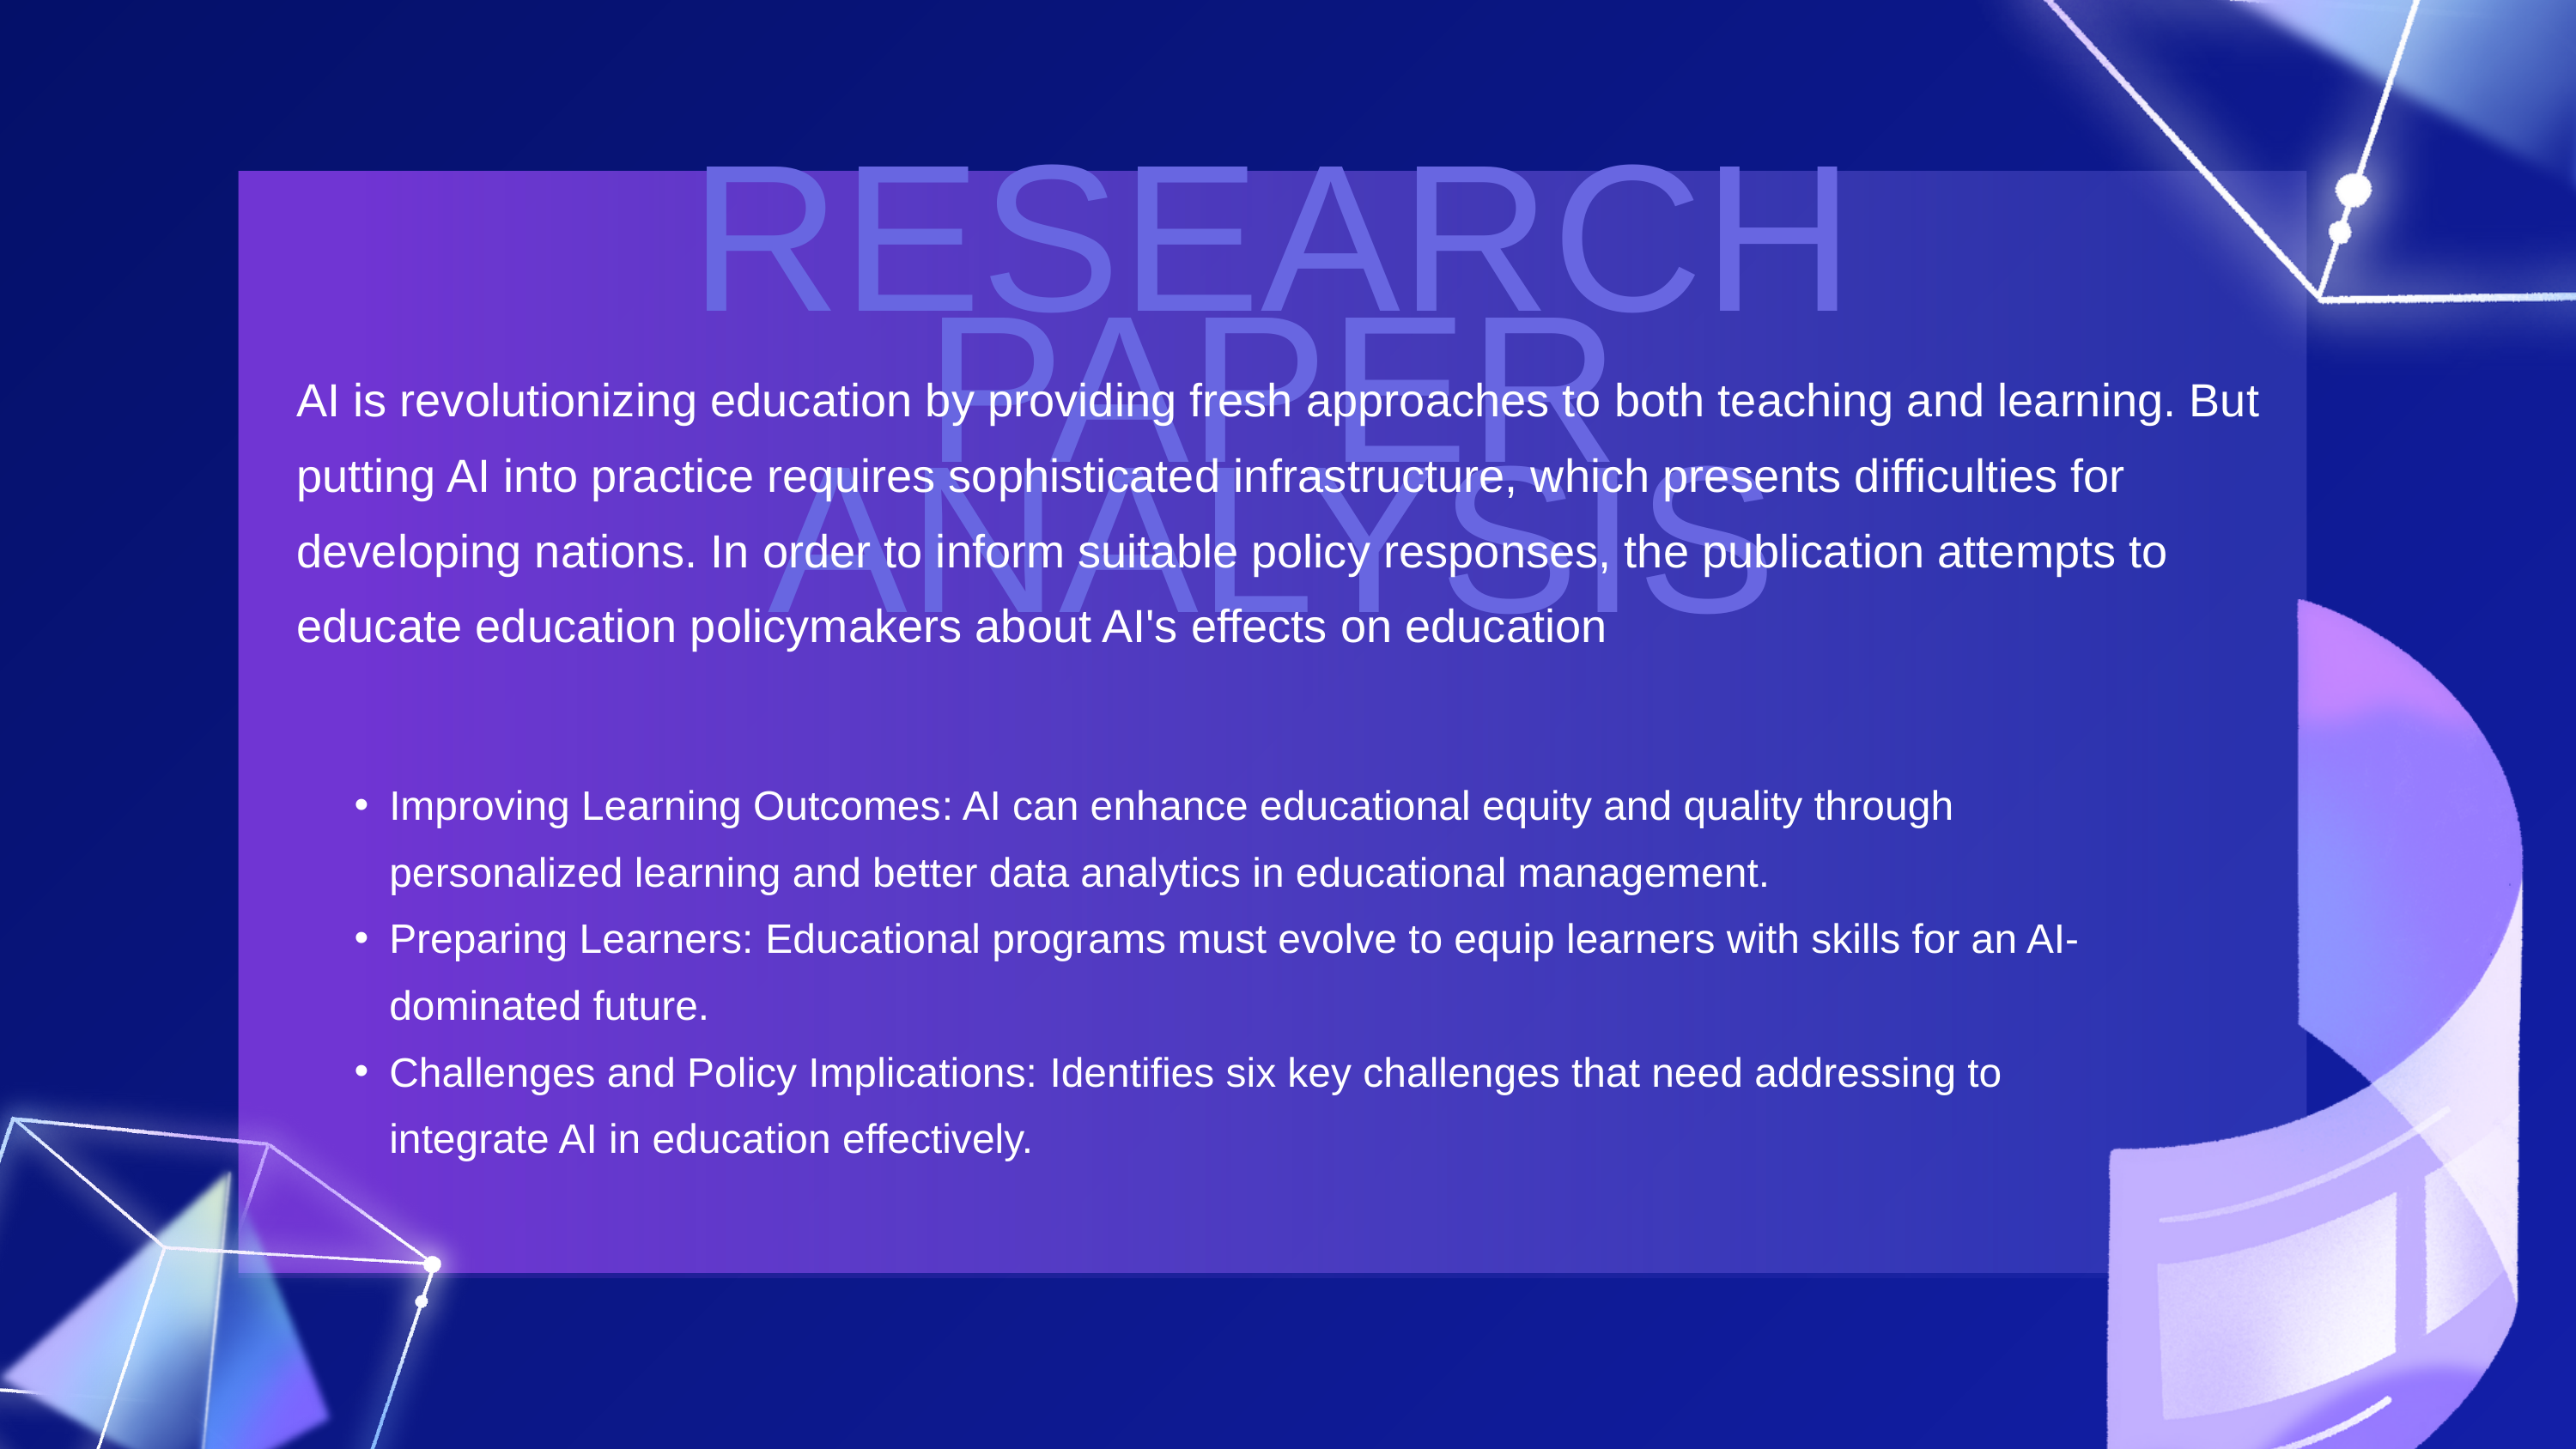

RESEARCH PAPER ANALYSIS
AI is revolutionizing education by providing fresh approaches to both teaching and learning. But putting AI into practice requires sophisticated infrastructure, which presents difficulties for developing nations. In order to inform suitable policy responses, the publication attempts to educate education policymakers about AI's effects on education

Improving Learning Outcomes: AI can enhance educational equity and quality through personalized learning and better data analytics in educational management.
Preparing Learners: Educational programs must evolve to equip learners with skills for an AI-dominated future.
Challenges and Policy Implications: Identifies six key challenges that need addressing to integrate AI in education effectively.